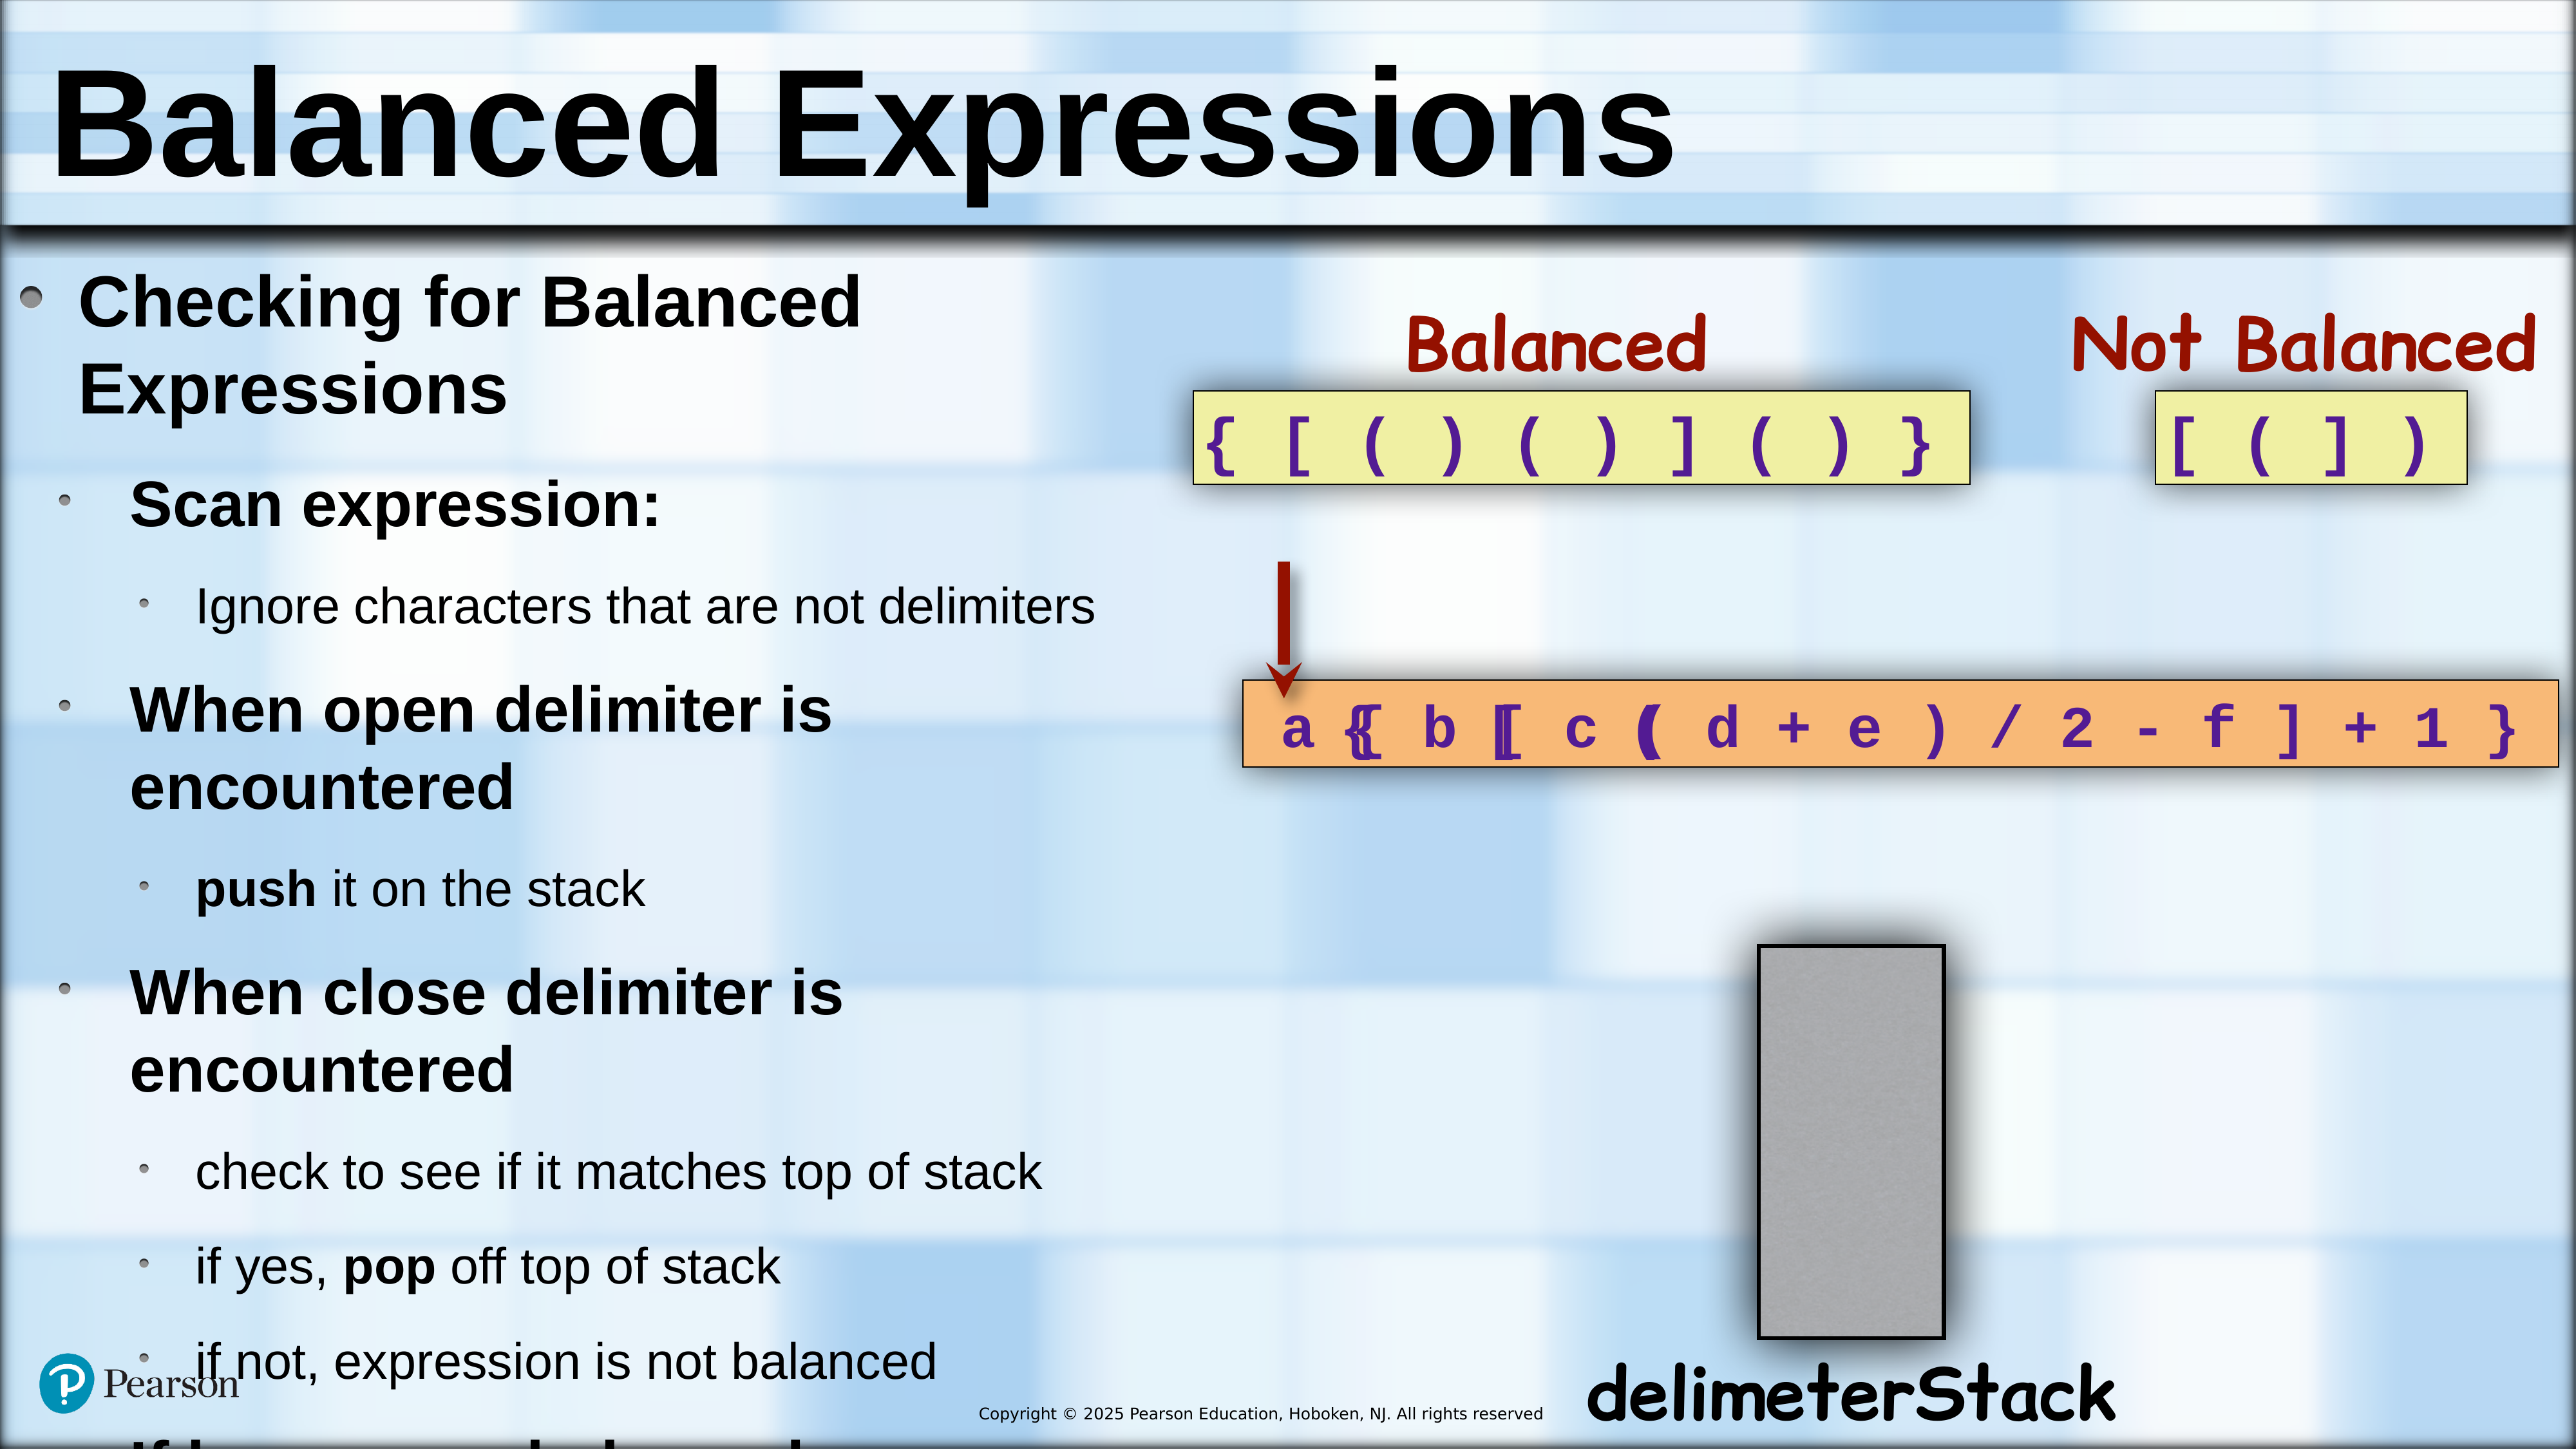

# Balanced Expressions
Checking for Balanced Expressions
Scan expression:
Ignore characters that are not delimiters
When open delimiter is encountered
push it on the stack
When close delimiter is encountered
check to see if it matches top of stack
if yes, pop off top of stack
if not, expression is not balanced
If braces are balanced
stack is empty when expression is done
Balanced
Not Balanced
{ [ ( ) ( ) ] ( ) }
[ ( ] )

a { b [ c ( d + e ) / 2 - f ] + 1 }
{
[
(

delimeterStack